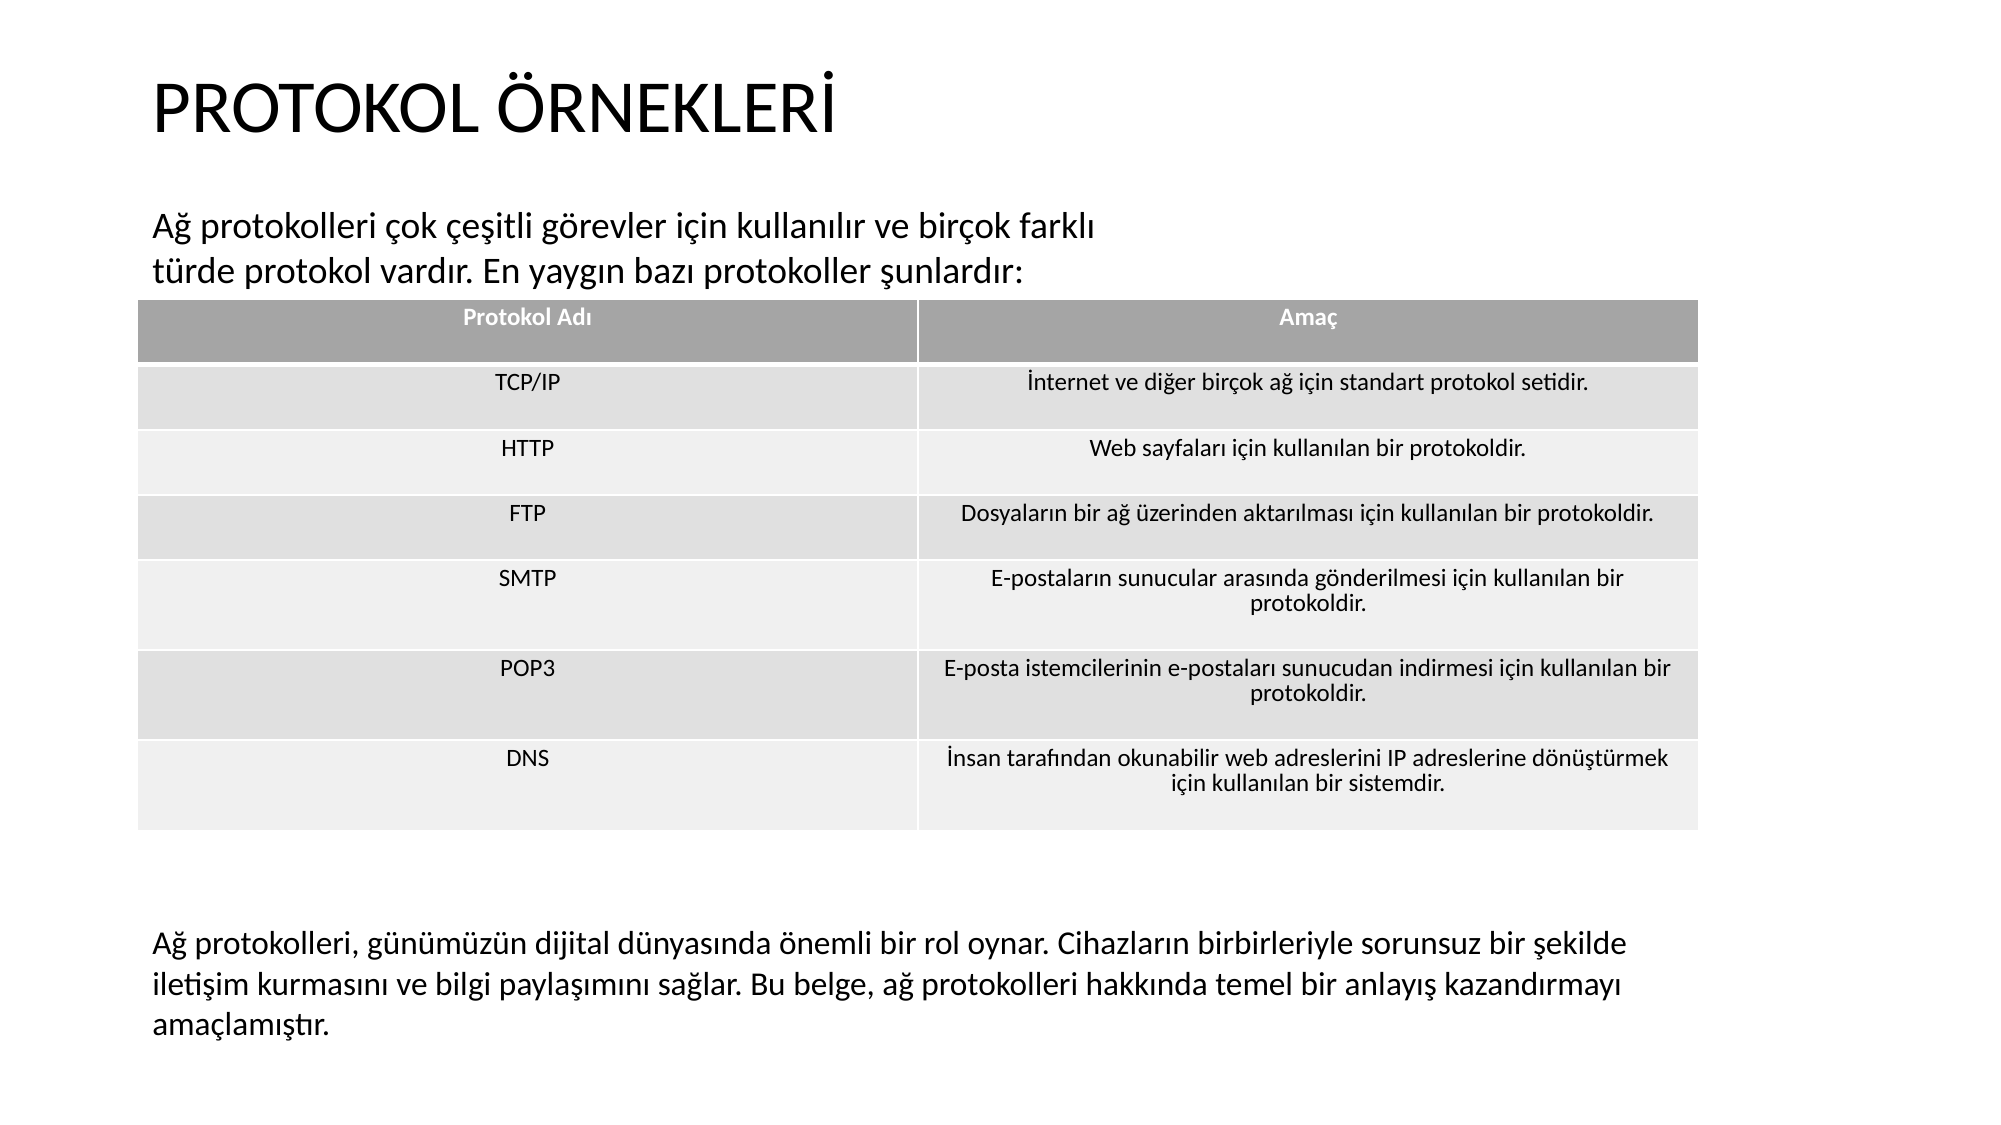

# PROTOKOL ÖRNEKLERİ
Ağ protokolleri çok çeşitli görevler için kullanılır ve birçok farklı türde protokol vardır. En yaygın bazı protokoller şunlardır:
| Protokol Adı | Amaç |
| --- | --- |
| TCP/IP | İnternet ve diğer birçok ağ için standart protokol setidir. |
| HTTP | Web sayfaları için kullanılan bir protokoldir. |
| FTP | Dosyaların bir ağ üzerinden aktarılması için kullanılan bir protokoldir. |
| SMTP | E-postaların sunucular arasında gönderilmesi için kullanılan bir protokoldir. |
| POP3 | E-posta istemcilerinin e-postaları sunucudan indirmesi için kullanılan bir protokoldir. |
| DNS | İnsan tarafından okunabilir web adreslerini IP adreslerine dönüştürmek için kullanılan bir sistemdir. |
Ağ protokolleri, günümüzün dijital dünyasında önemli bir rol oynar. Cihazların birbirleriyle sorunsuz bir şekilde iletişim kurmasını ve bilgi paylaşımını sağlar. Bu belge, ağ protokolleri hakkında temel bir anlayış kazandırmayı amaçlamıştır.